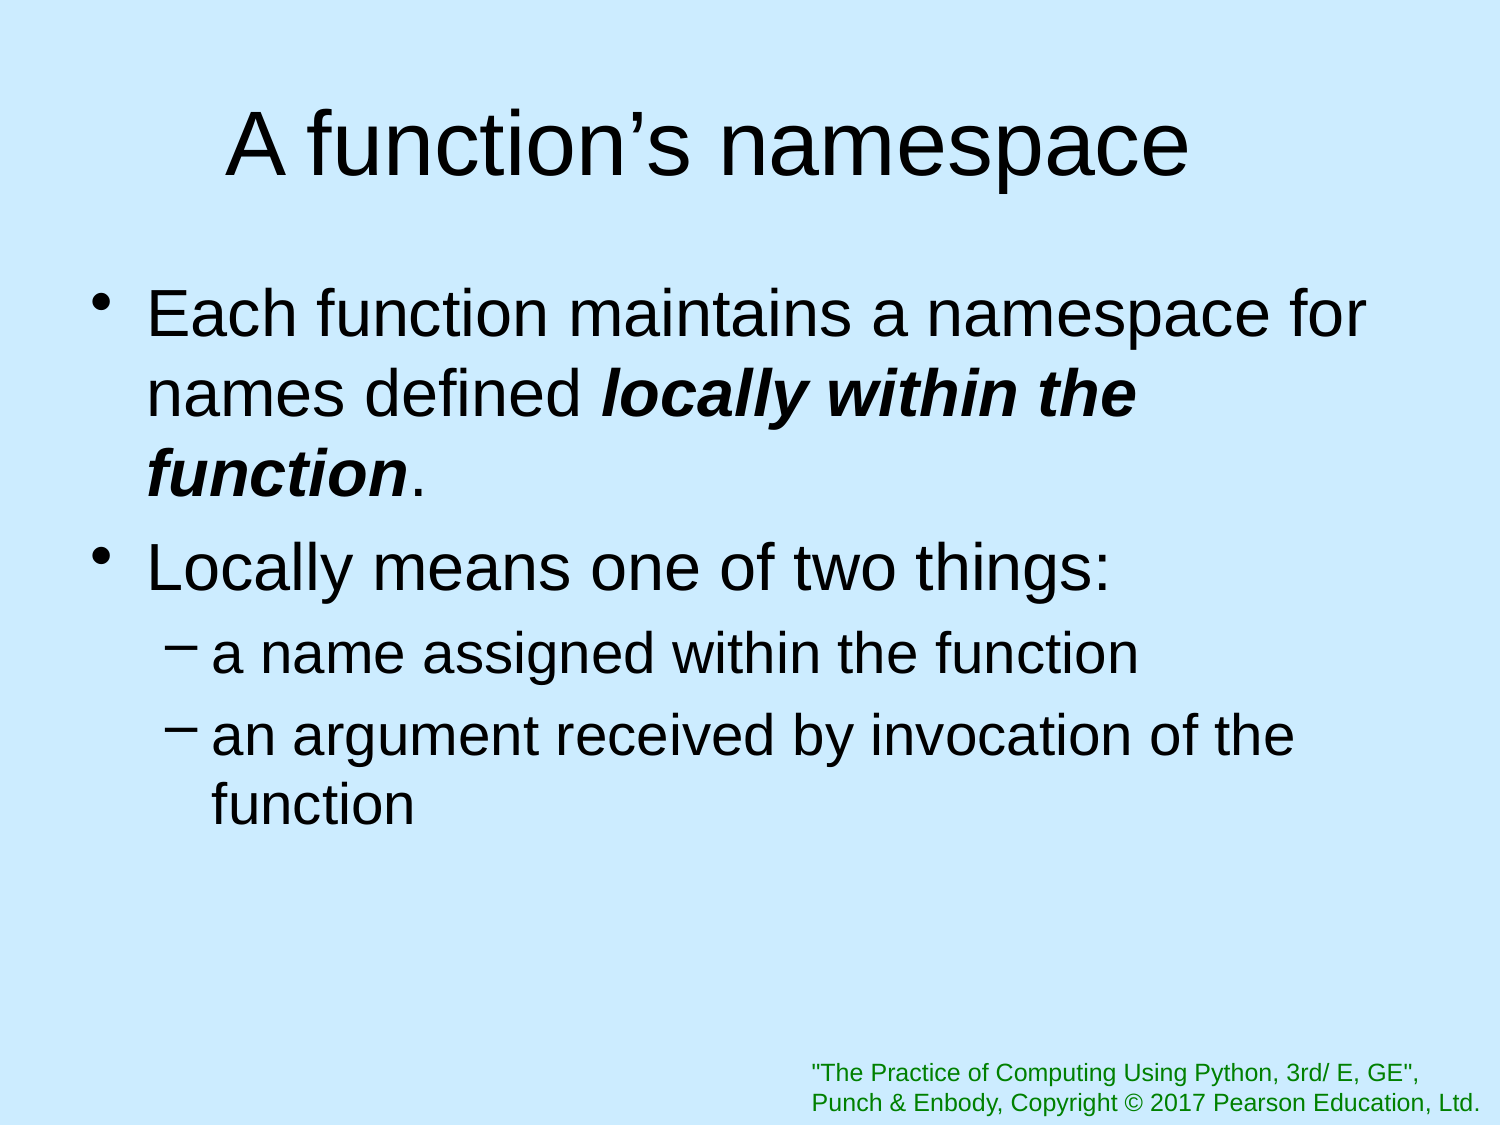

# A function’s namespace
Each function maintains a namespace for names defined locally within the function.
Locally means one of two things:
a name assigned within the function
an argument received by invocation of the function